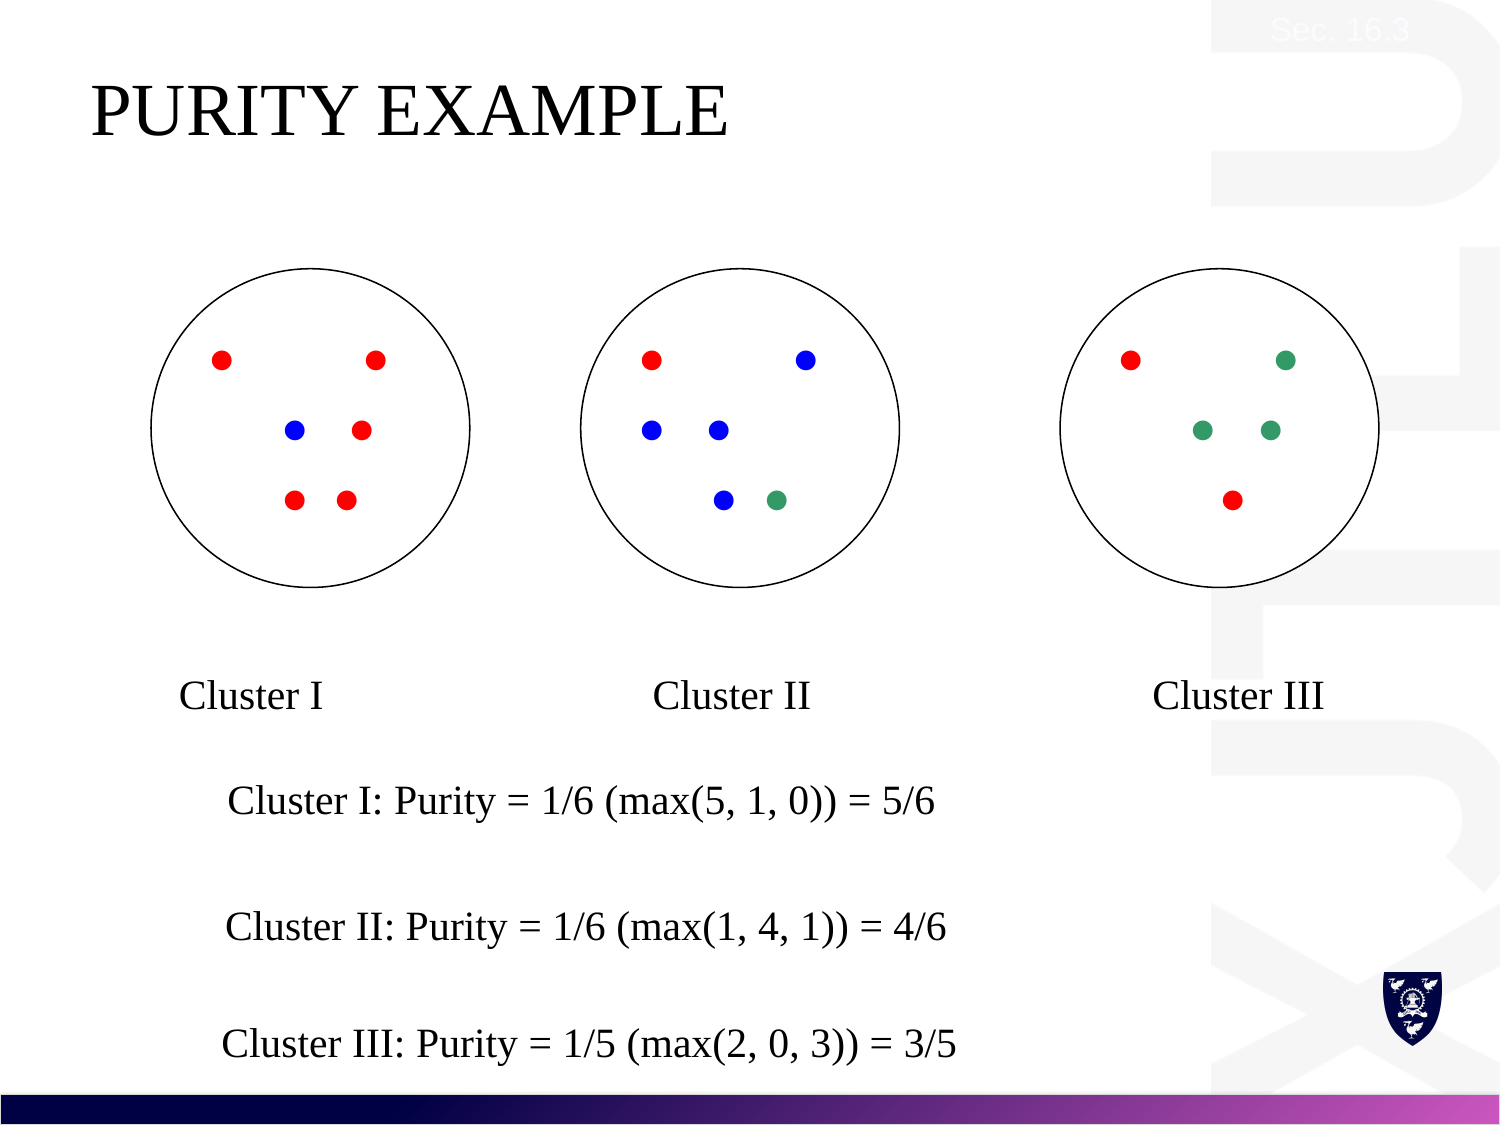

Sec. 16.3
# Purity example
•         •
     •   •
     •  •
•         •
•   •
     •  •
•         •
     •   •
       •
Cluster II
Cluster III
Cluster I
Cluster I: Purity = 1/6 (max(5, 1, 0)) = 5/6
Cluster II: Purity = 1/6 (max(1, 4, 1)) = 4/6
Cluster III: Purity = 1/5 (max(2, 0, 3)) = 3/5